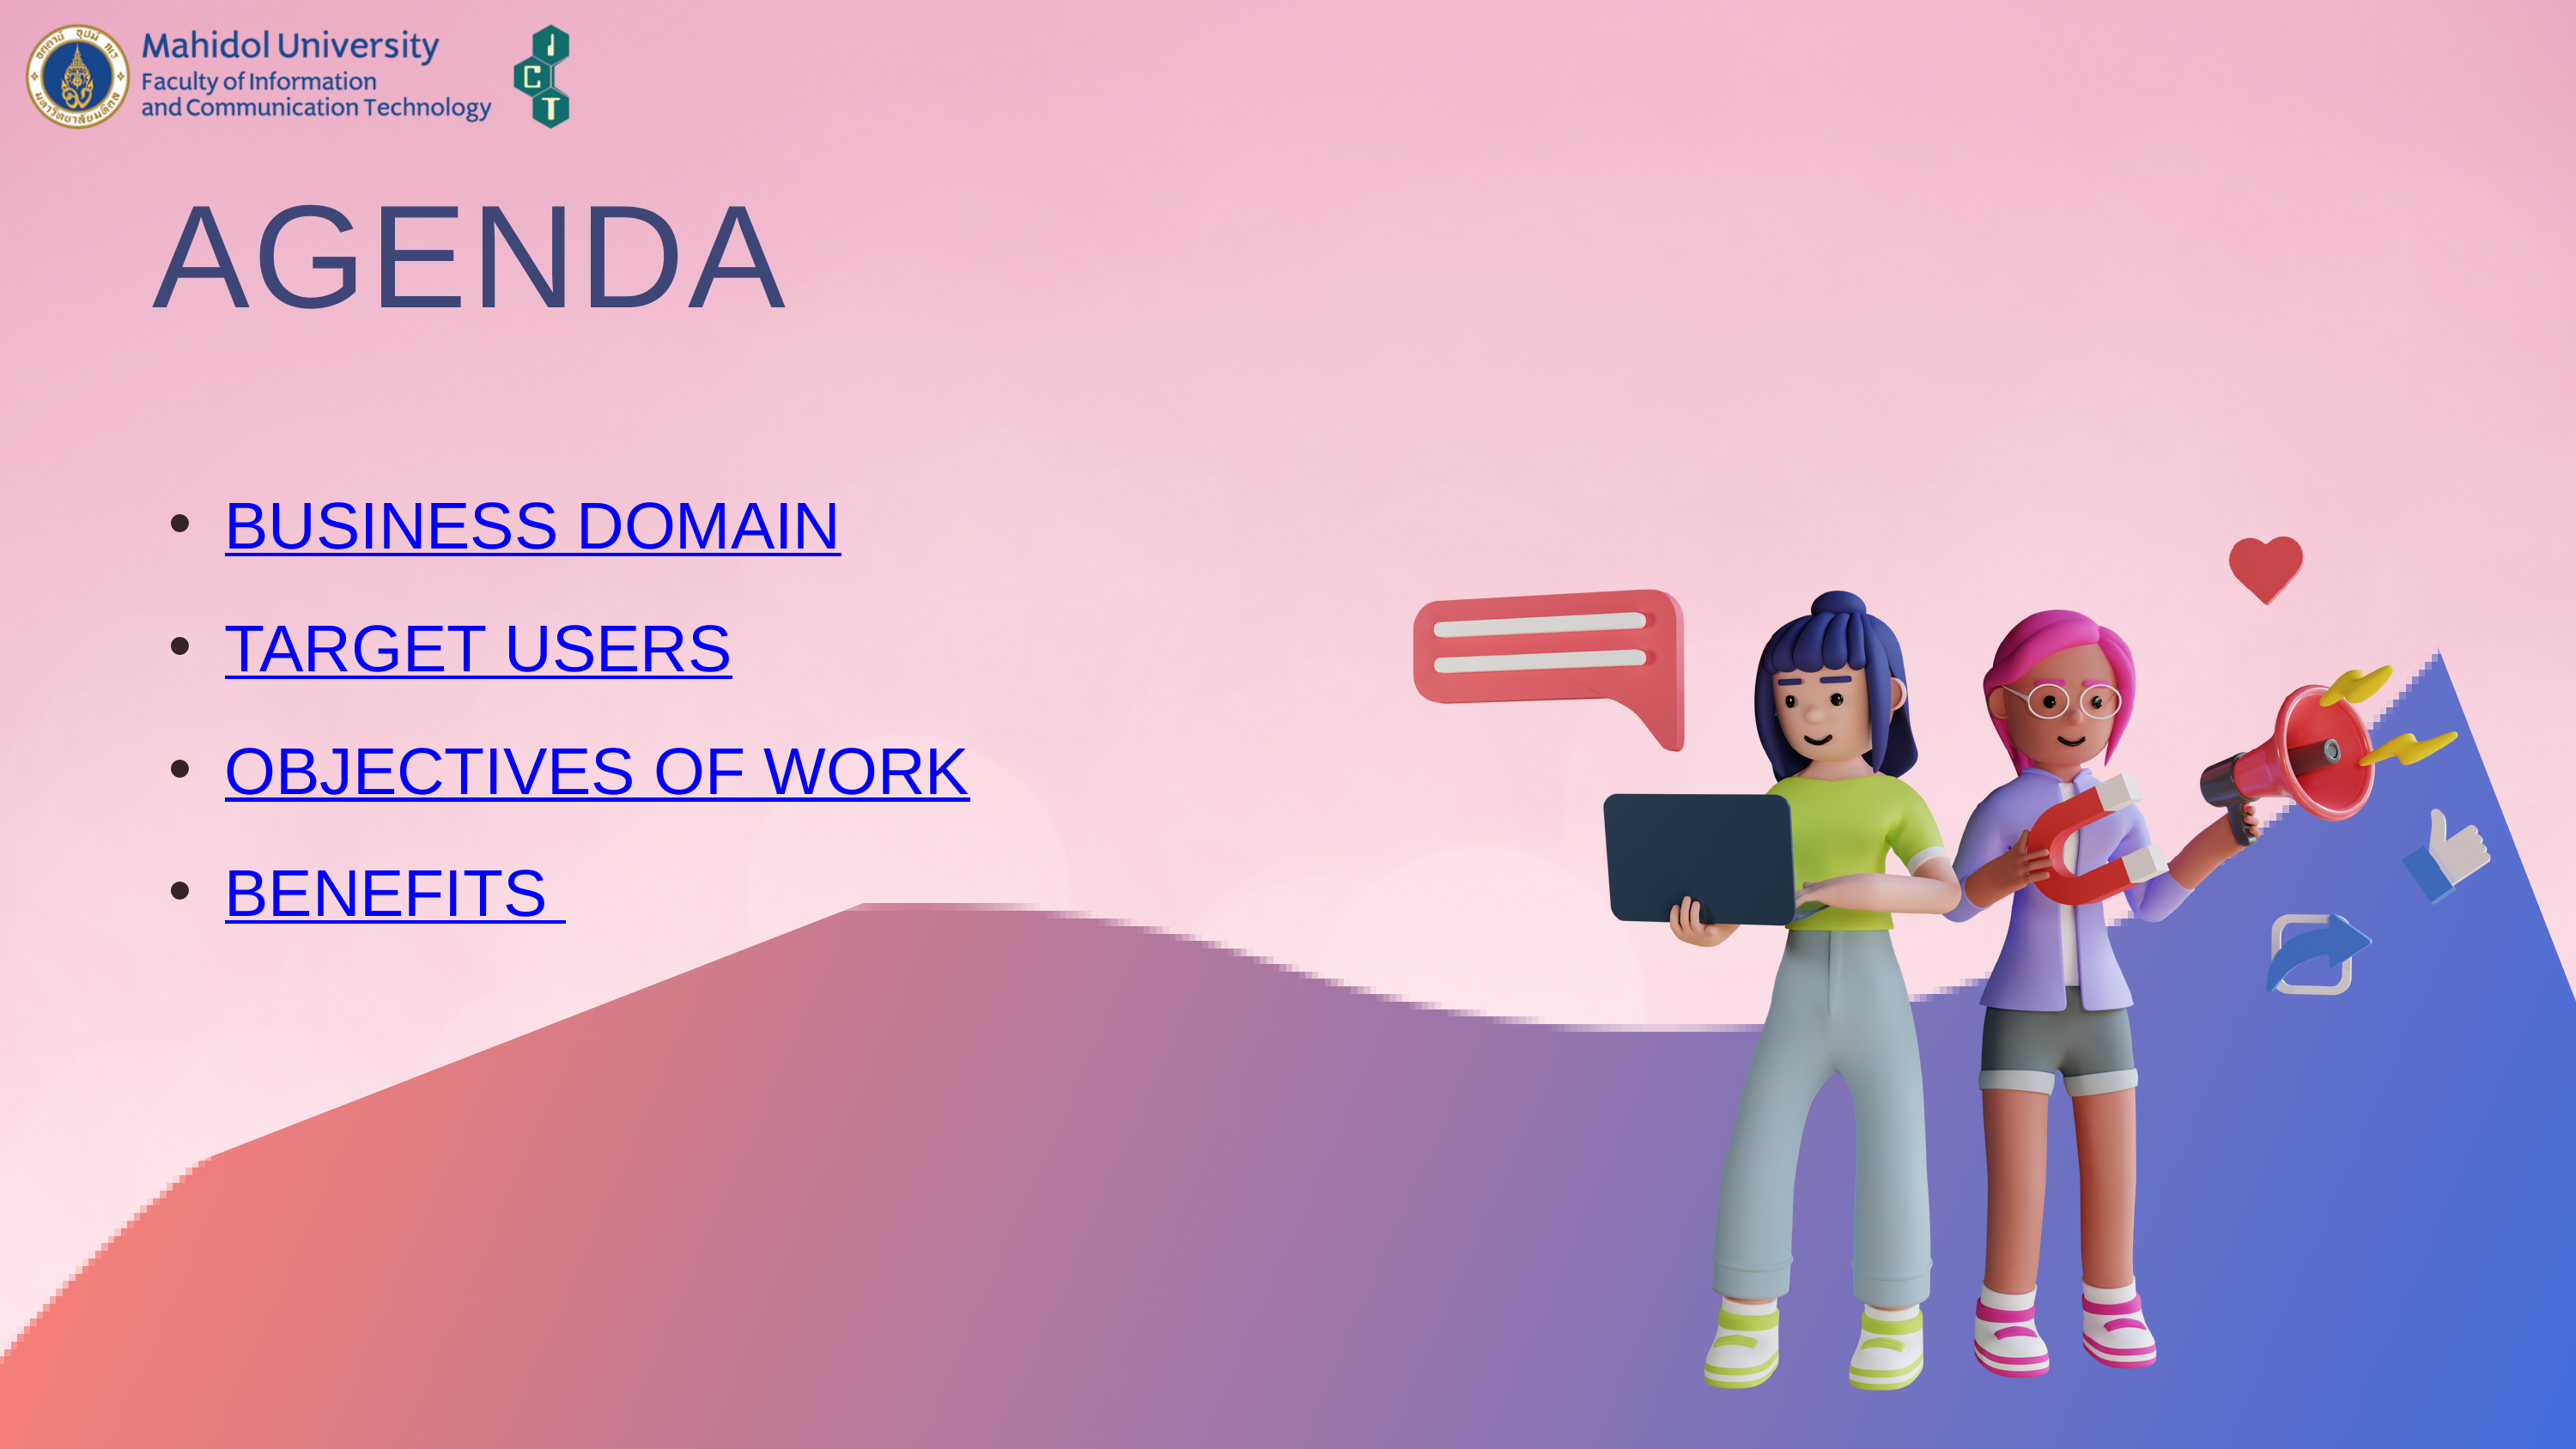

AGENDA
BUSINESS DOMAIN

TARGET USERS
OBJECTIVES OF WORK

BENEFITS